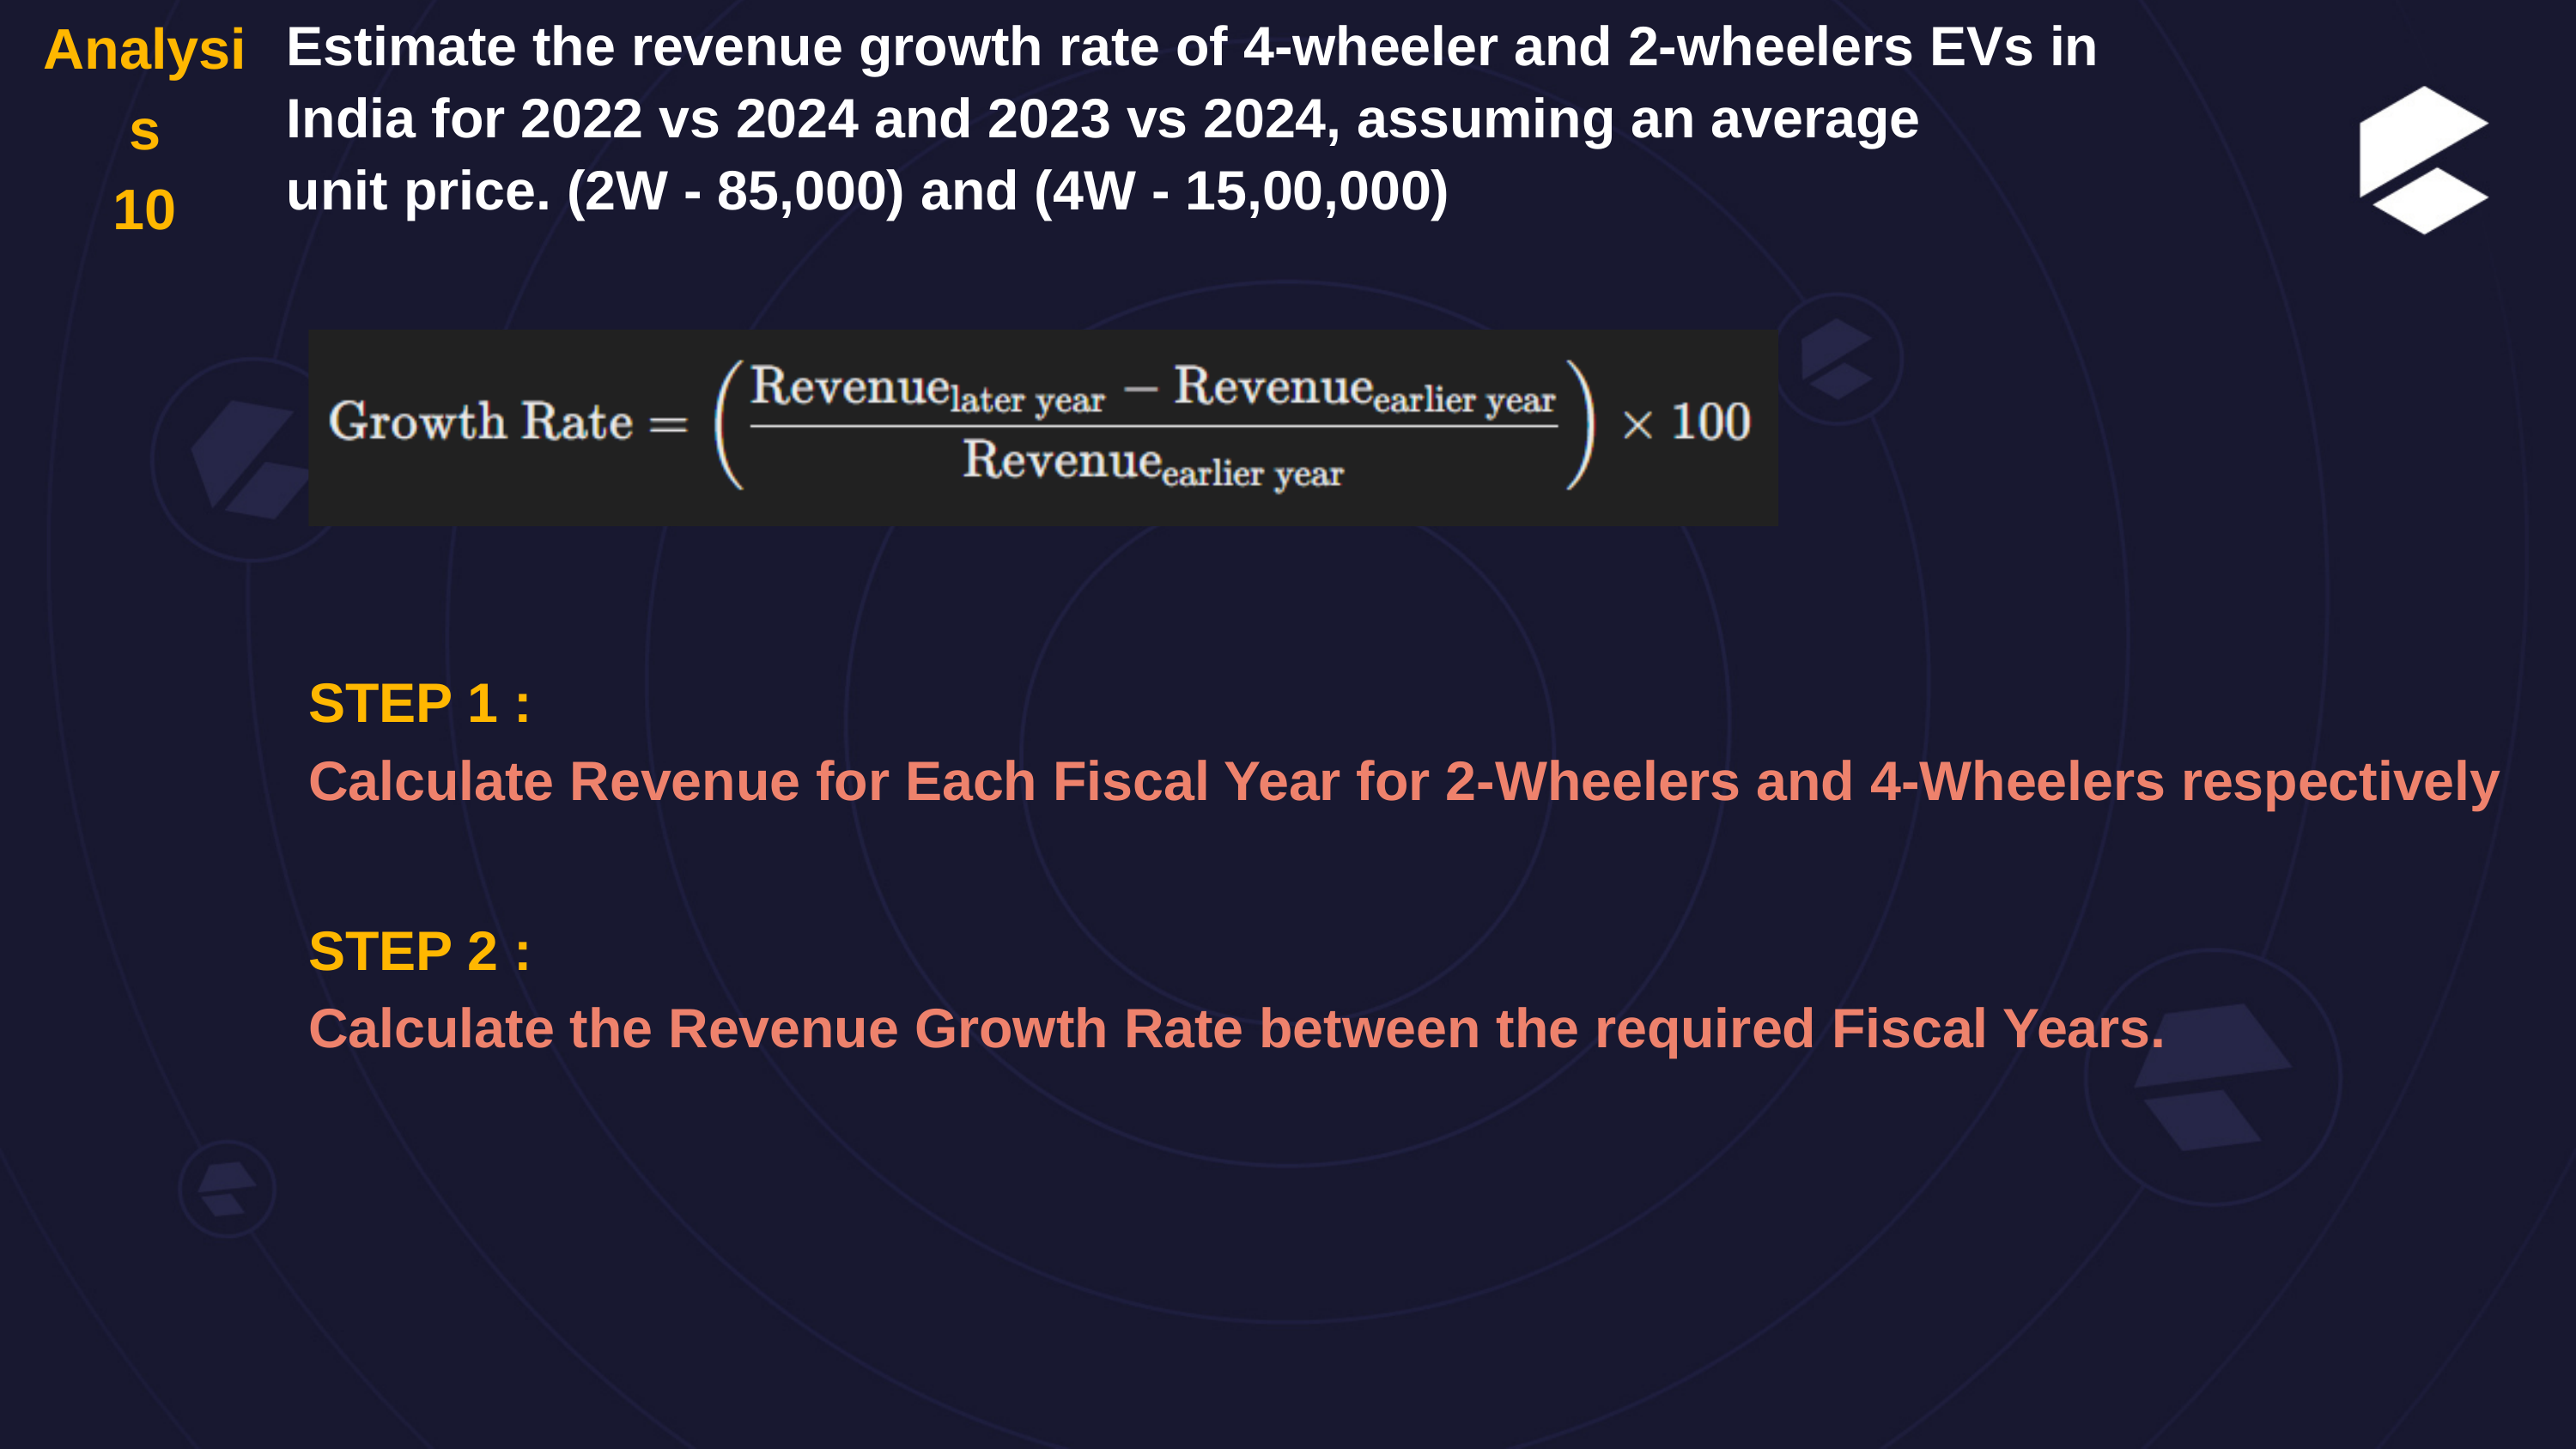

Analysis
10
Estimate the revenue growth rate of 4-wheeler and 2-wheelers EVs in
India for 2022 vs 2024 and 2023 vs 2024, assuming an average
unit price. (2W - 85,000) and (4W - 15,00,000)

STEP 1 :
Calculate Revenue for Each Fiscal Year for 2-Wheelers and 4-Wheelers respectively
STEP 2 :
Calculate the Revenue Growth Rate between the required Fiscal Years.